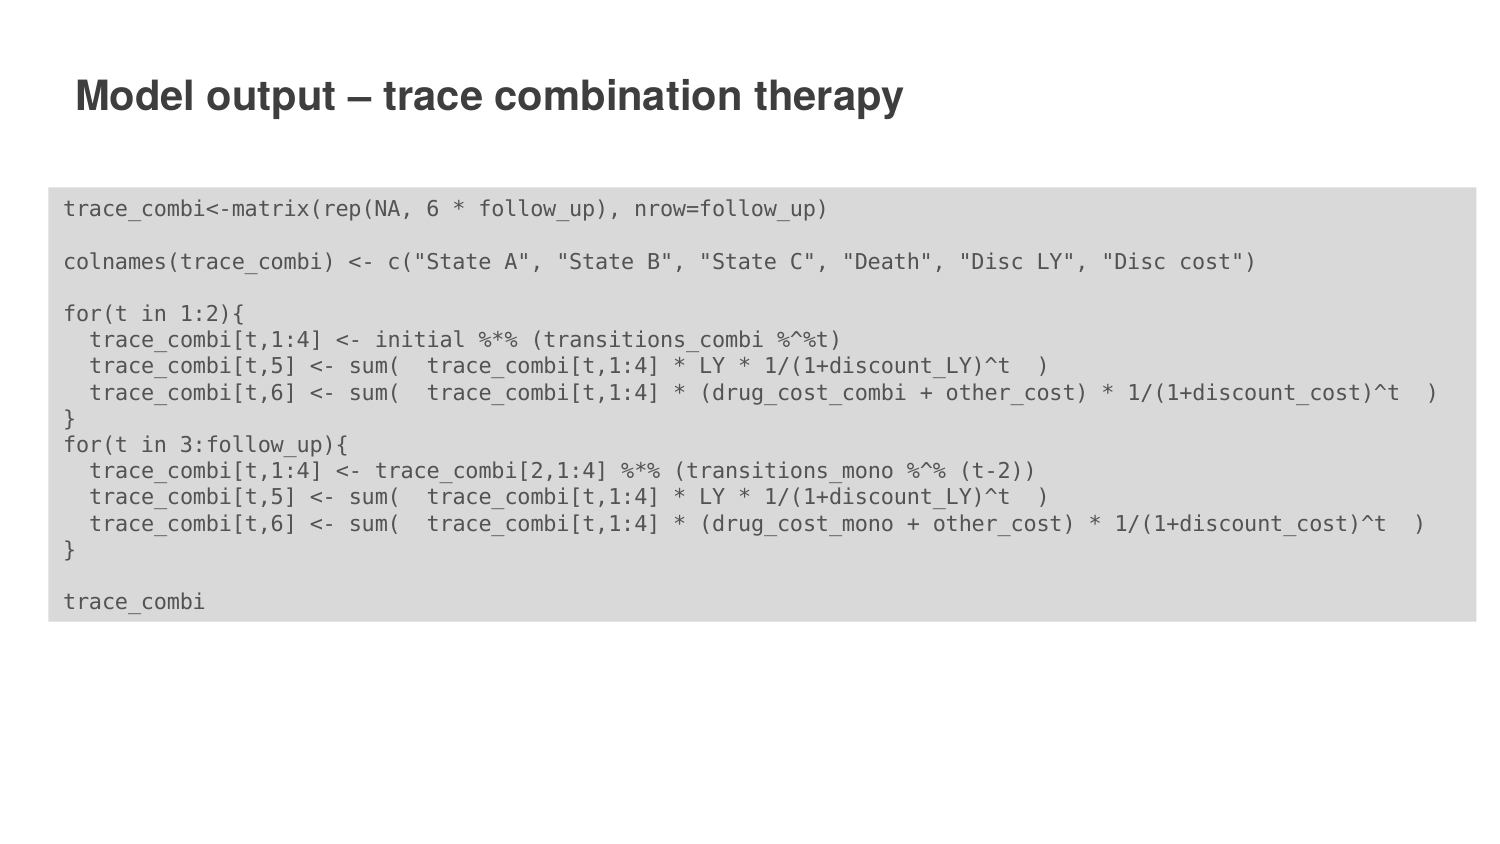

# Model output – trace combination therapy
trace_combi<-matrix(rep(NA, 6 * follow_up), nrow=follow_up)

colnames(trace_combi) <- c("State A", "State B", "State C", "Death", "Disc LY", "Disc cost")

for(t in 1:2){
  trace_combi[t,1:4] <- initial %*% (transitions_combi %^%t)
  trace_combi[t,5] <- sum(  trace_combi[t,1:4] * LY * 1/(1+discount_LY)^t  )
  trace_combi[t,6] <- sum(  trace_combi[t,1:4] * (drug_cost_combi + other_cost) * 1/(1+discount_cost)^t  )
}
for(t in 3:follow_up){
  trace_combi[t,1:4] <- trace_combi[2,1:4] %*% (transitions_mono %^% (t-2))
  trace_combi[t,5] <- sum(  trace_combi[t,1:4] * LY * 1/(1+discount_LY)^t  )
  trace_combi[t,6] <- sum(  trace_combi[t,1:4] * (drug_cost_mono + other_cost) * 1/(1+discount_cost)^t  )
}

trace_combi